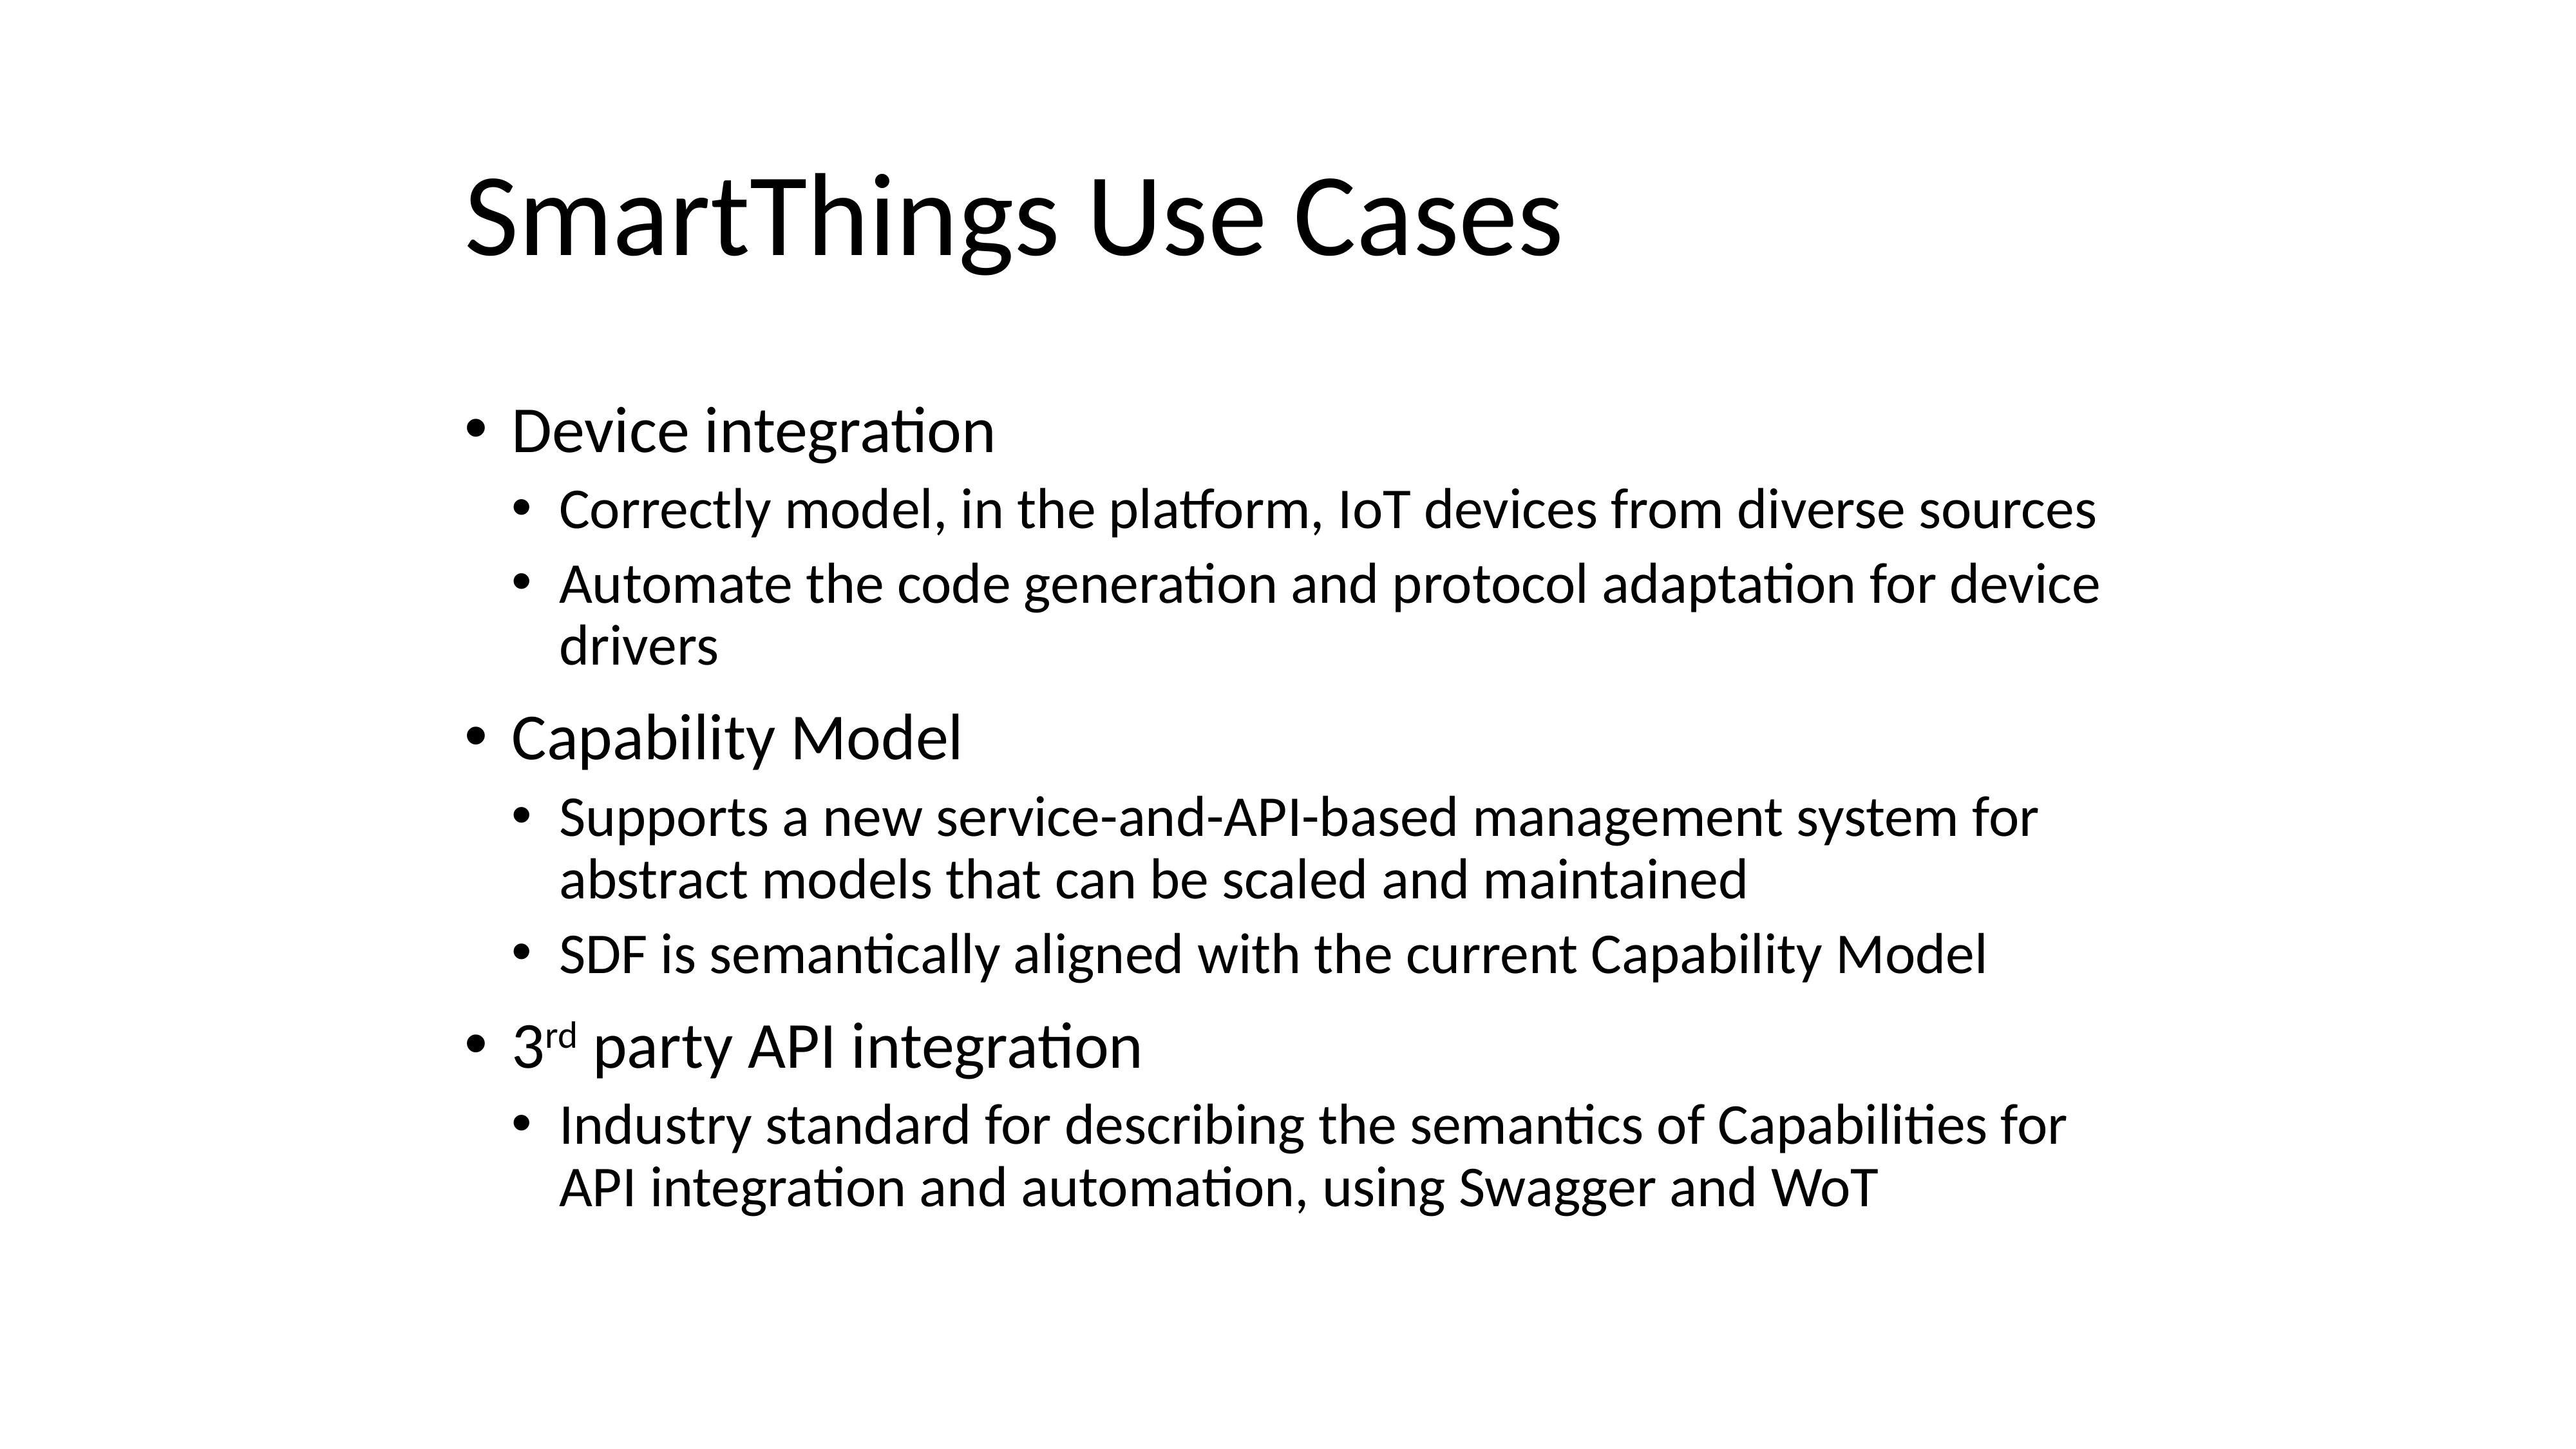

# SmartThings Use Cases
Device integration
Correctly model, in the platform, IoT devices from diverse sources
Automate the code generation and protocol adaptation for device drivers
Capability Model
Supports a new service-and-API-based management system for abstract models that can be scaled and maintained
SDF is semantically aligned with the current Capability Model
3rd party API integration
Industry standard for describing the semantics of Capabilities for API integration and automation, using Swagger and WoT
36